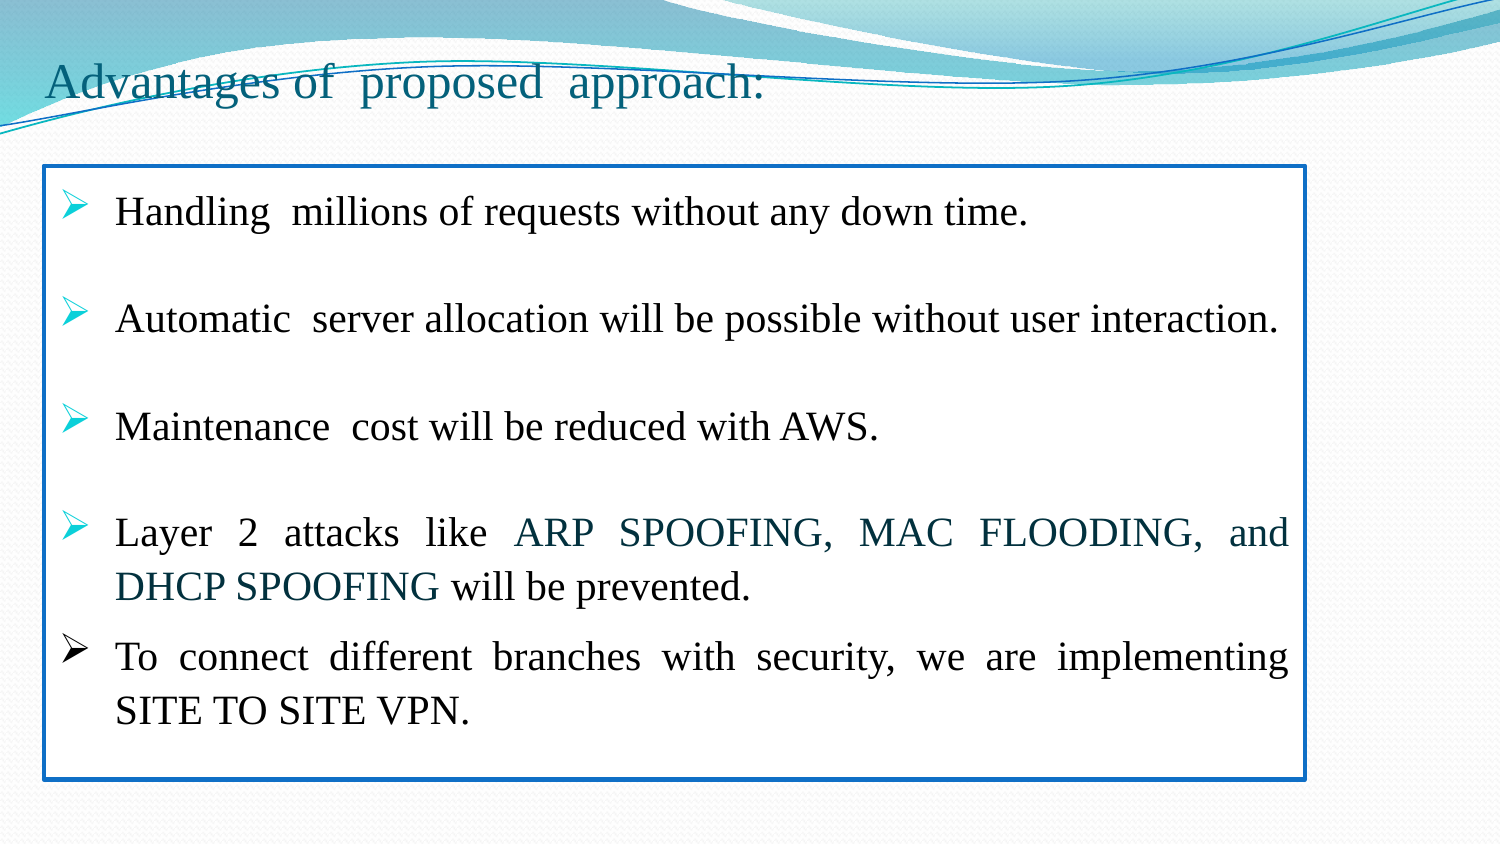

# Advantages of  proposed  approach:
Handling  millions of requests without any down time.

Automatic  server allocation will be possible without user interaction.

Maintenance  cost will be reduced with AWS.

Layer 2 attacks like ARP SPOOFING, MAC FLOODING, and DHCP SPOOFING will be prevented.
To connect different branches with security, we are implementing SITE TO SITE VPN.